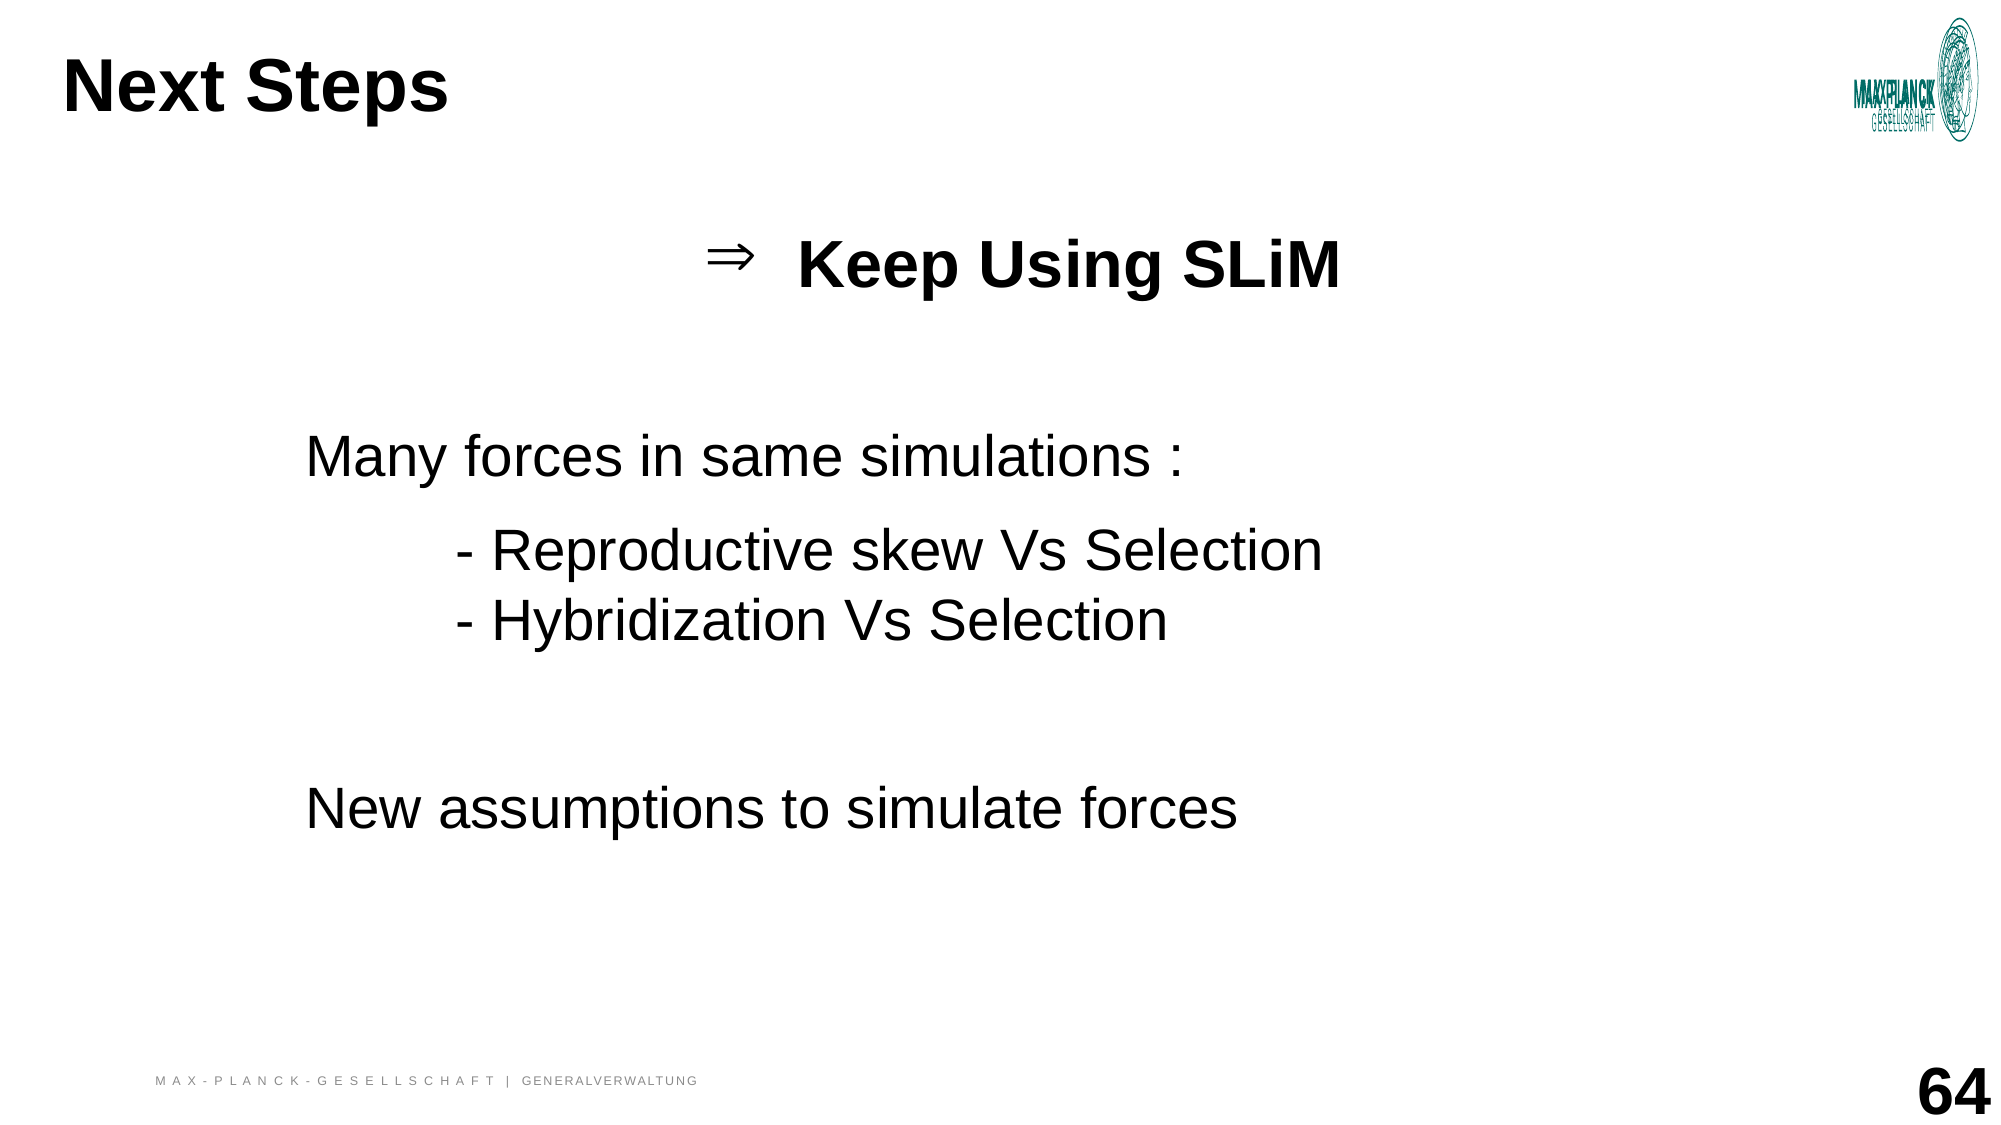

Next Steps
 Keep Using SLiM

	Many forces in same simulations :
		- Reproductive skew Vs Selection
		- Hybridization Vs Selection

	New assumptions to simulate forces
64
M A X - P L A N C K - G E S E L L S C H A F T  |  Generalverwaltung